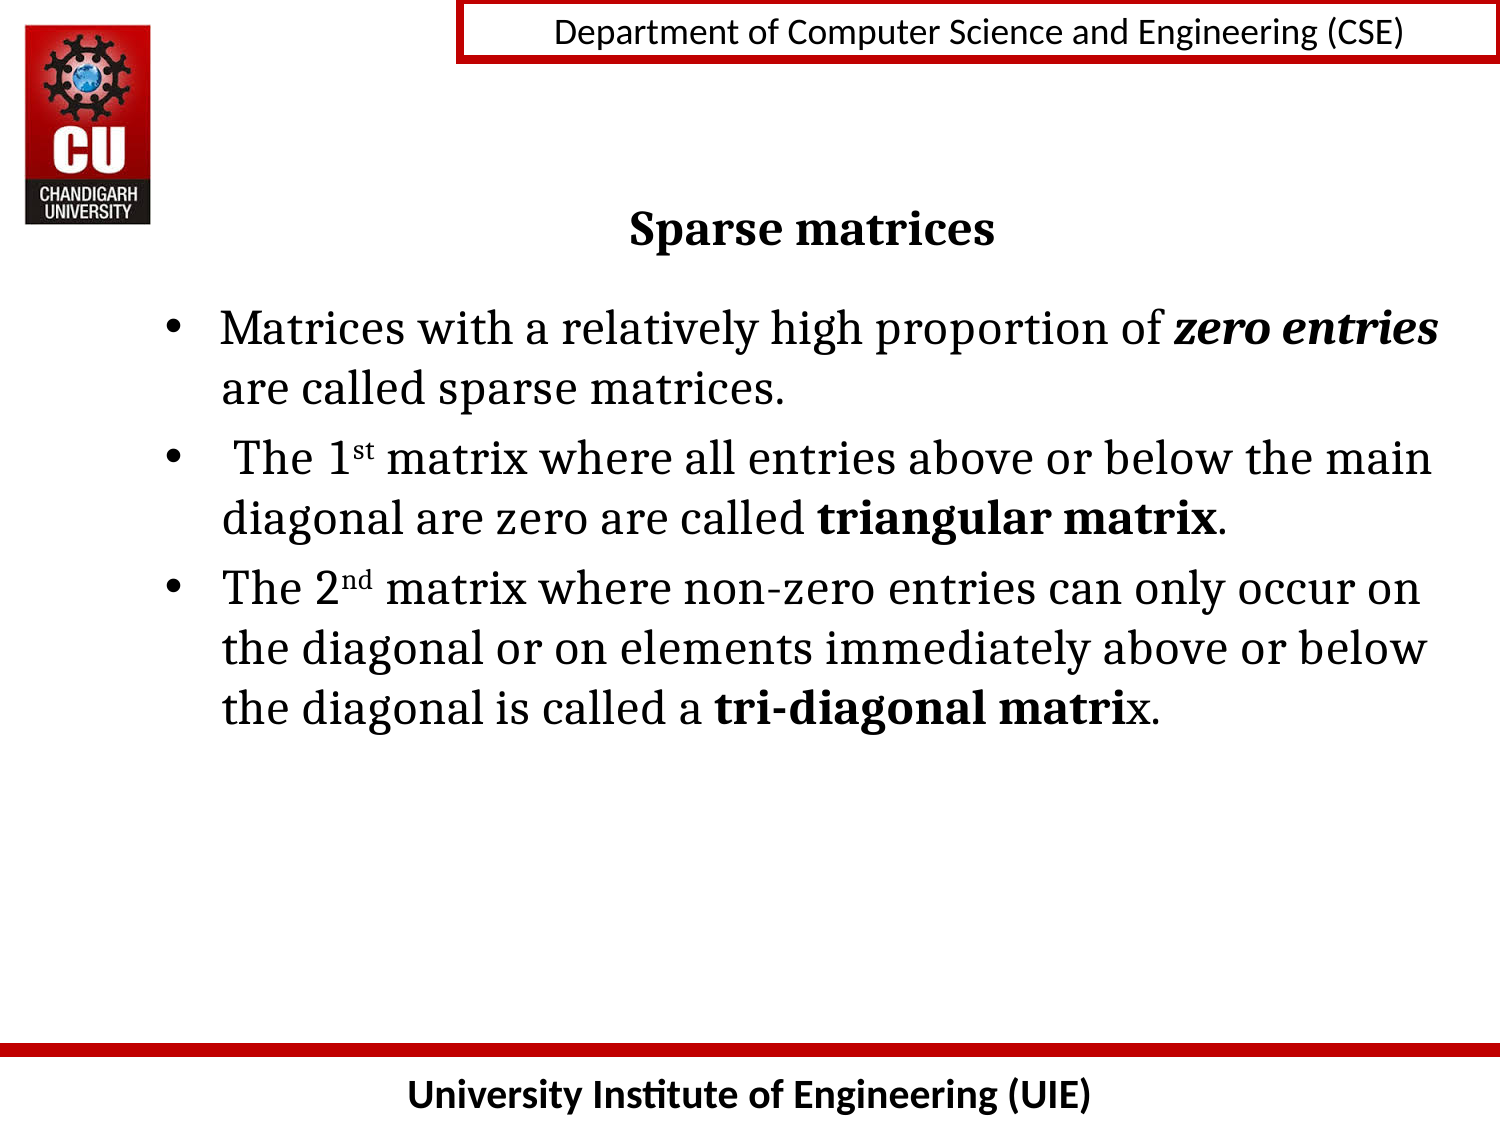

# Sparse matrices
Matrices with a relatively high proportion of zero entries are called sparse matrices.
 The 1st matrix where all entries above or below the main diagonal are zero are called triangular matrix.
The 2nd matrix where non-zero entries can only occur on the diagonal or on elements immediately above or below the diagonal is called a tri-diagonal matrix.